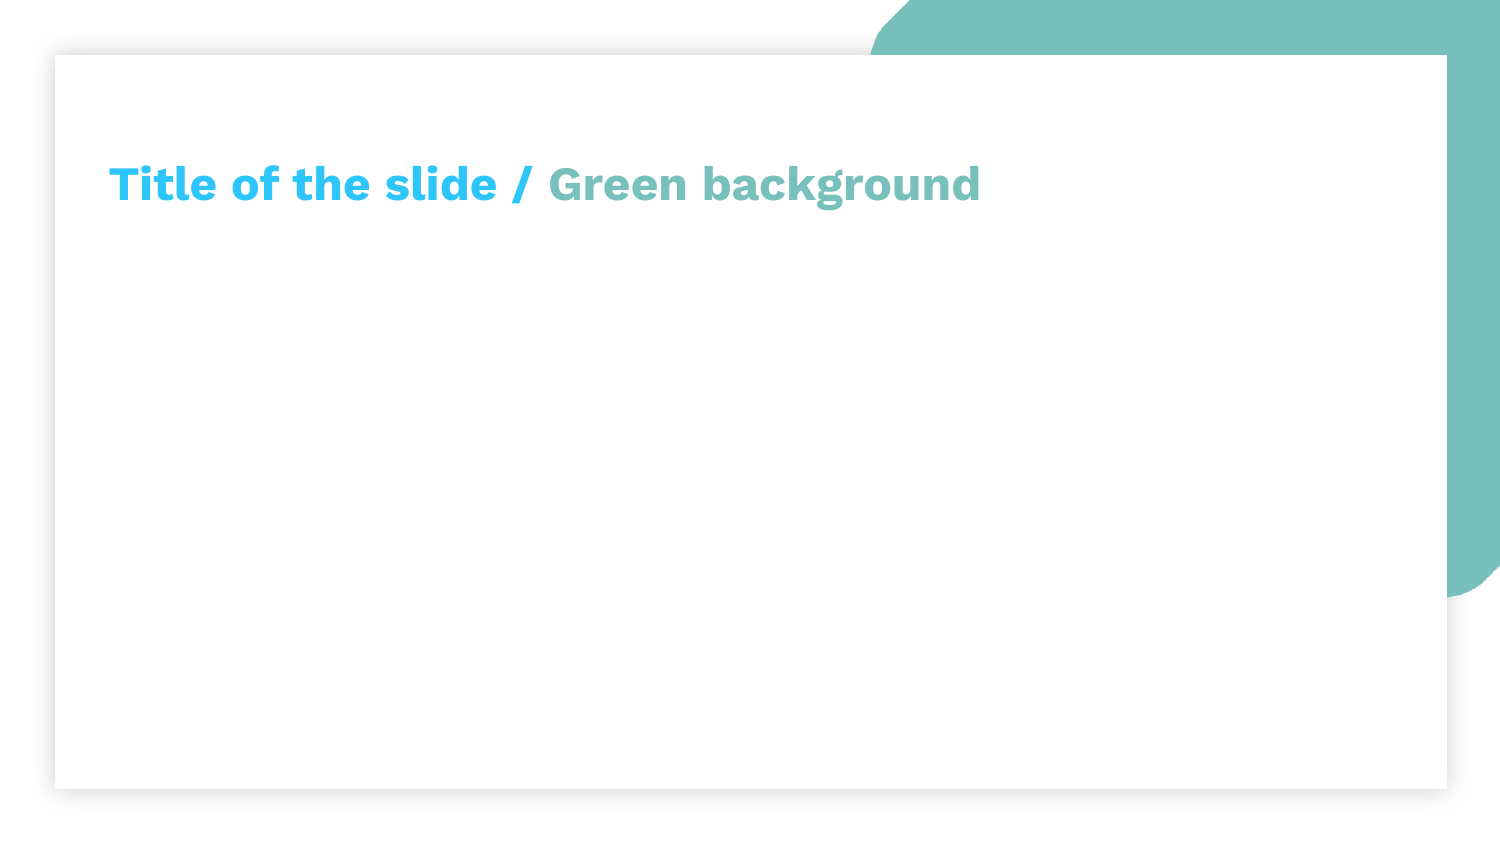

Title of the slide / Green background